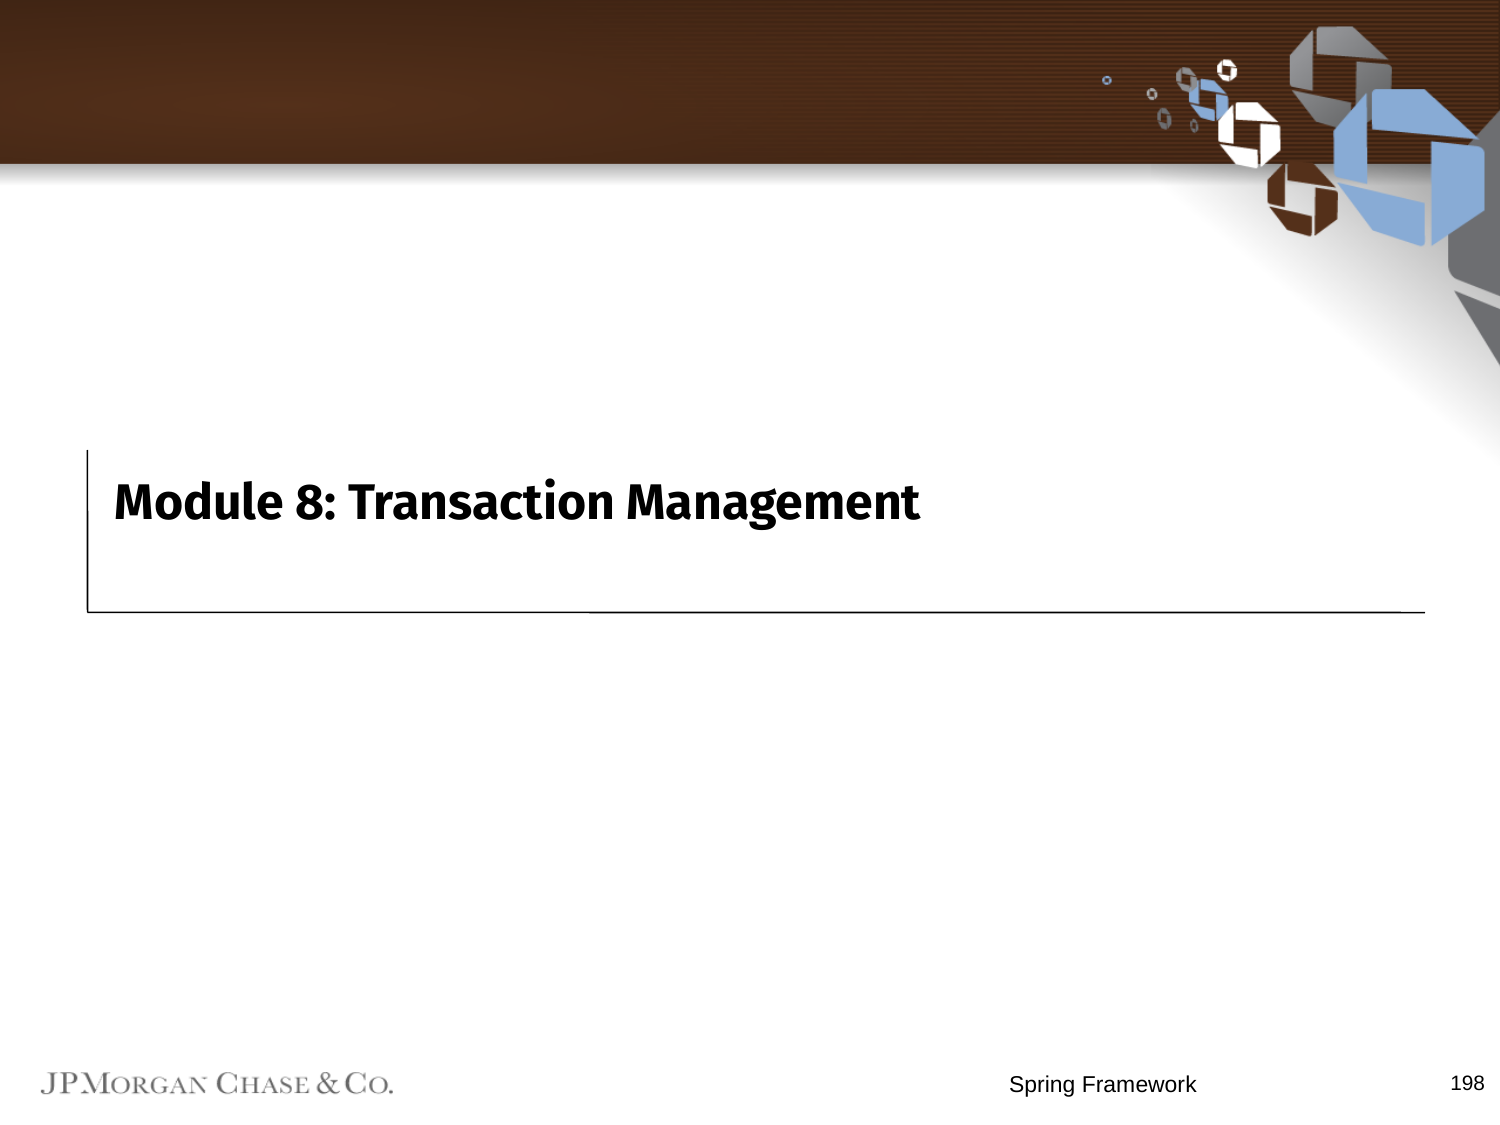

# Module 8: Transaction Management

Spring Framework
198